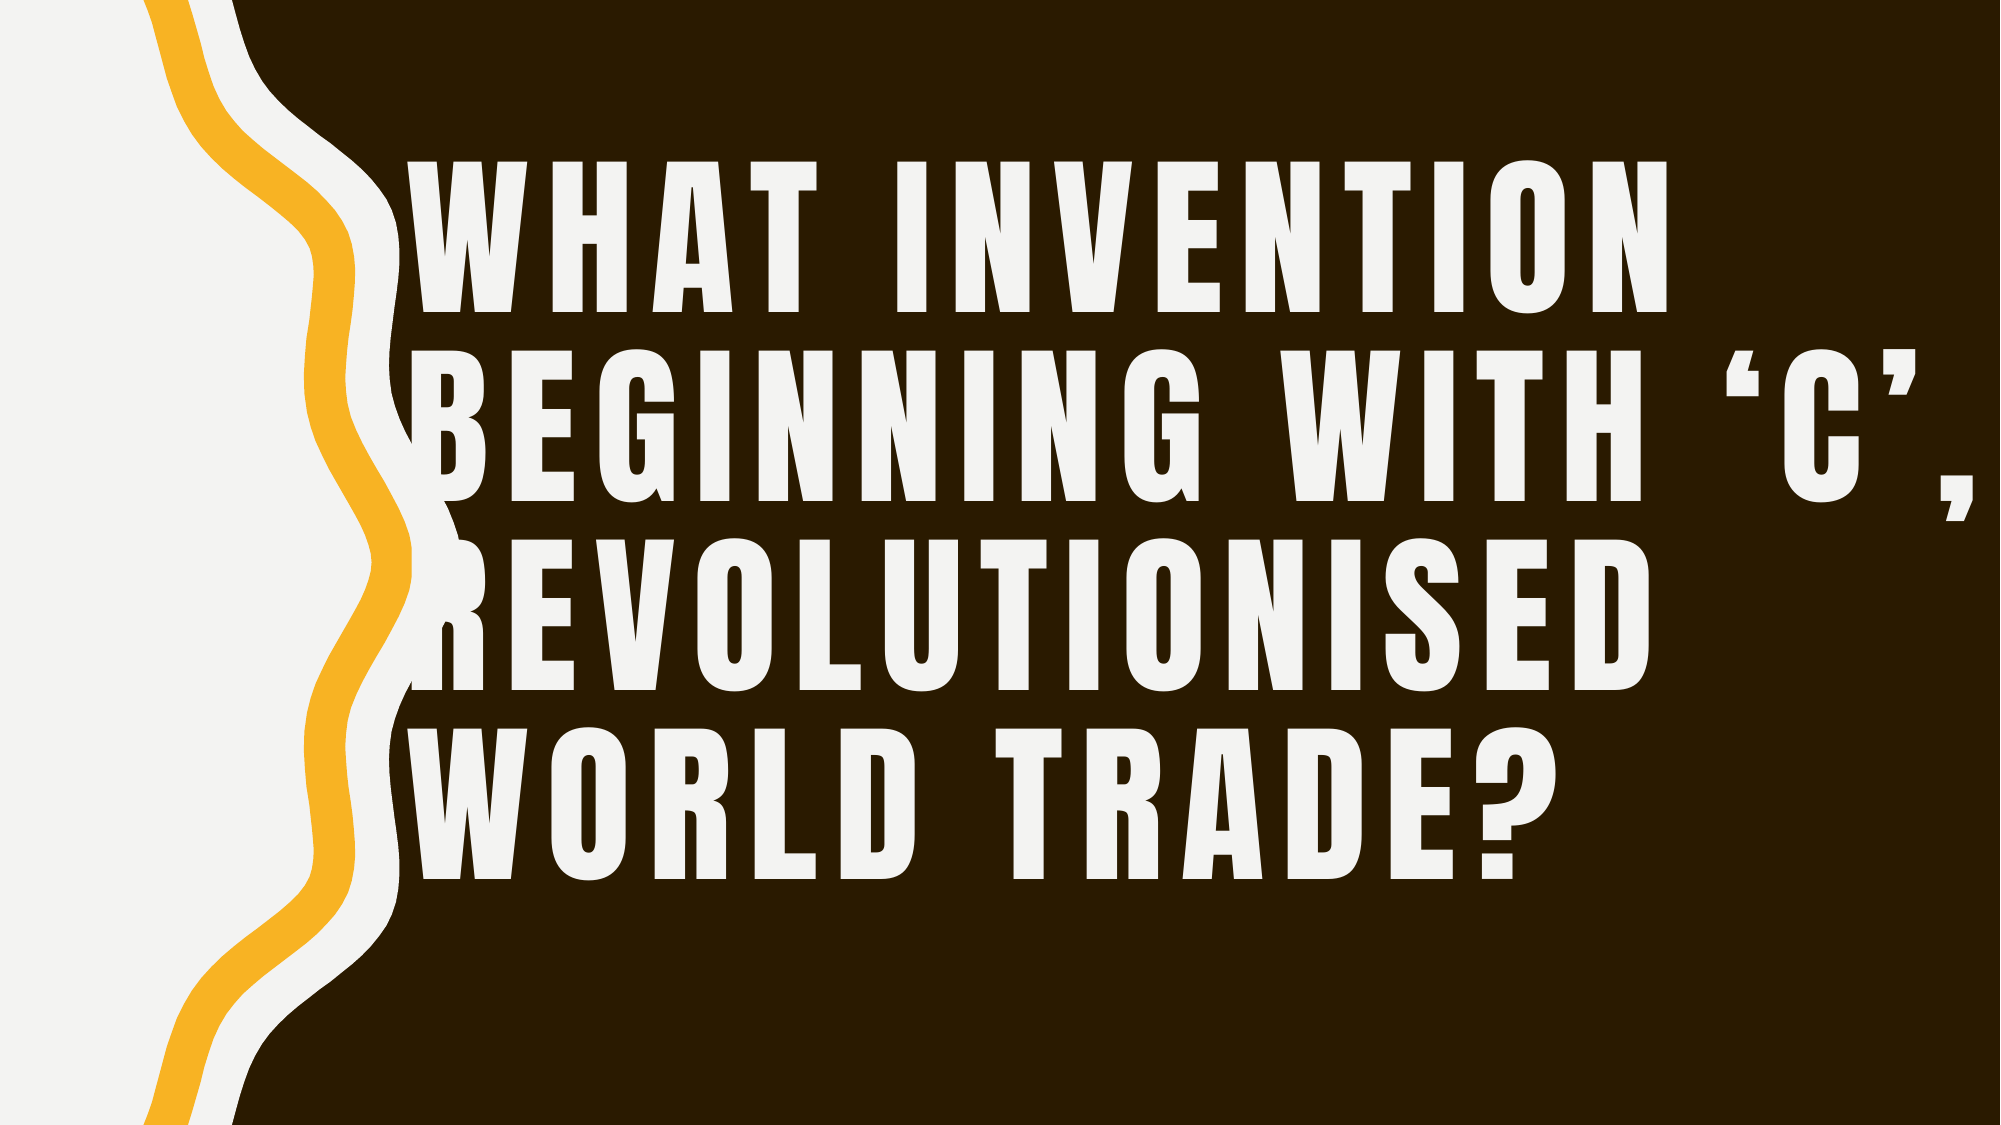

# What invention beginning with ‘c’, revolutionised world trade?